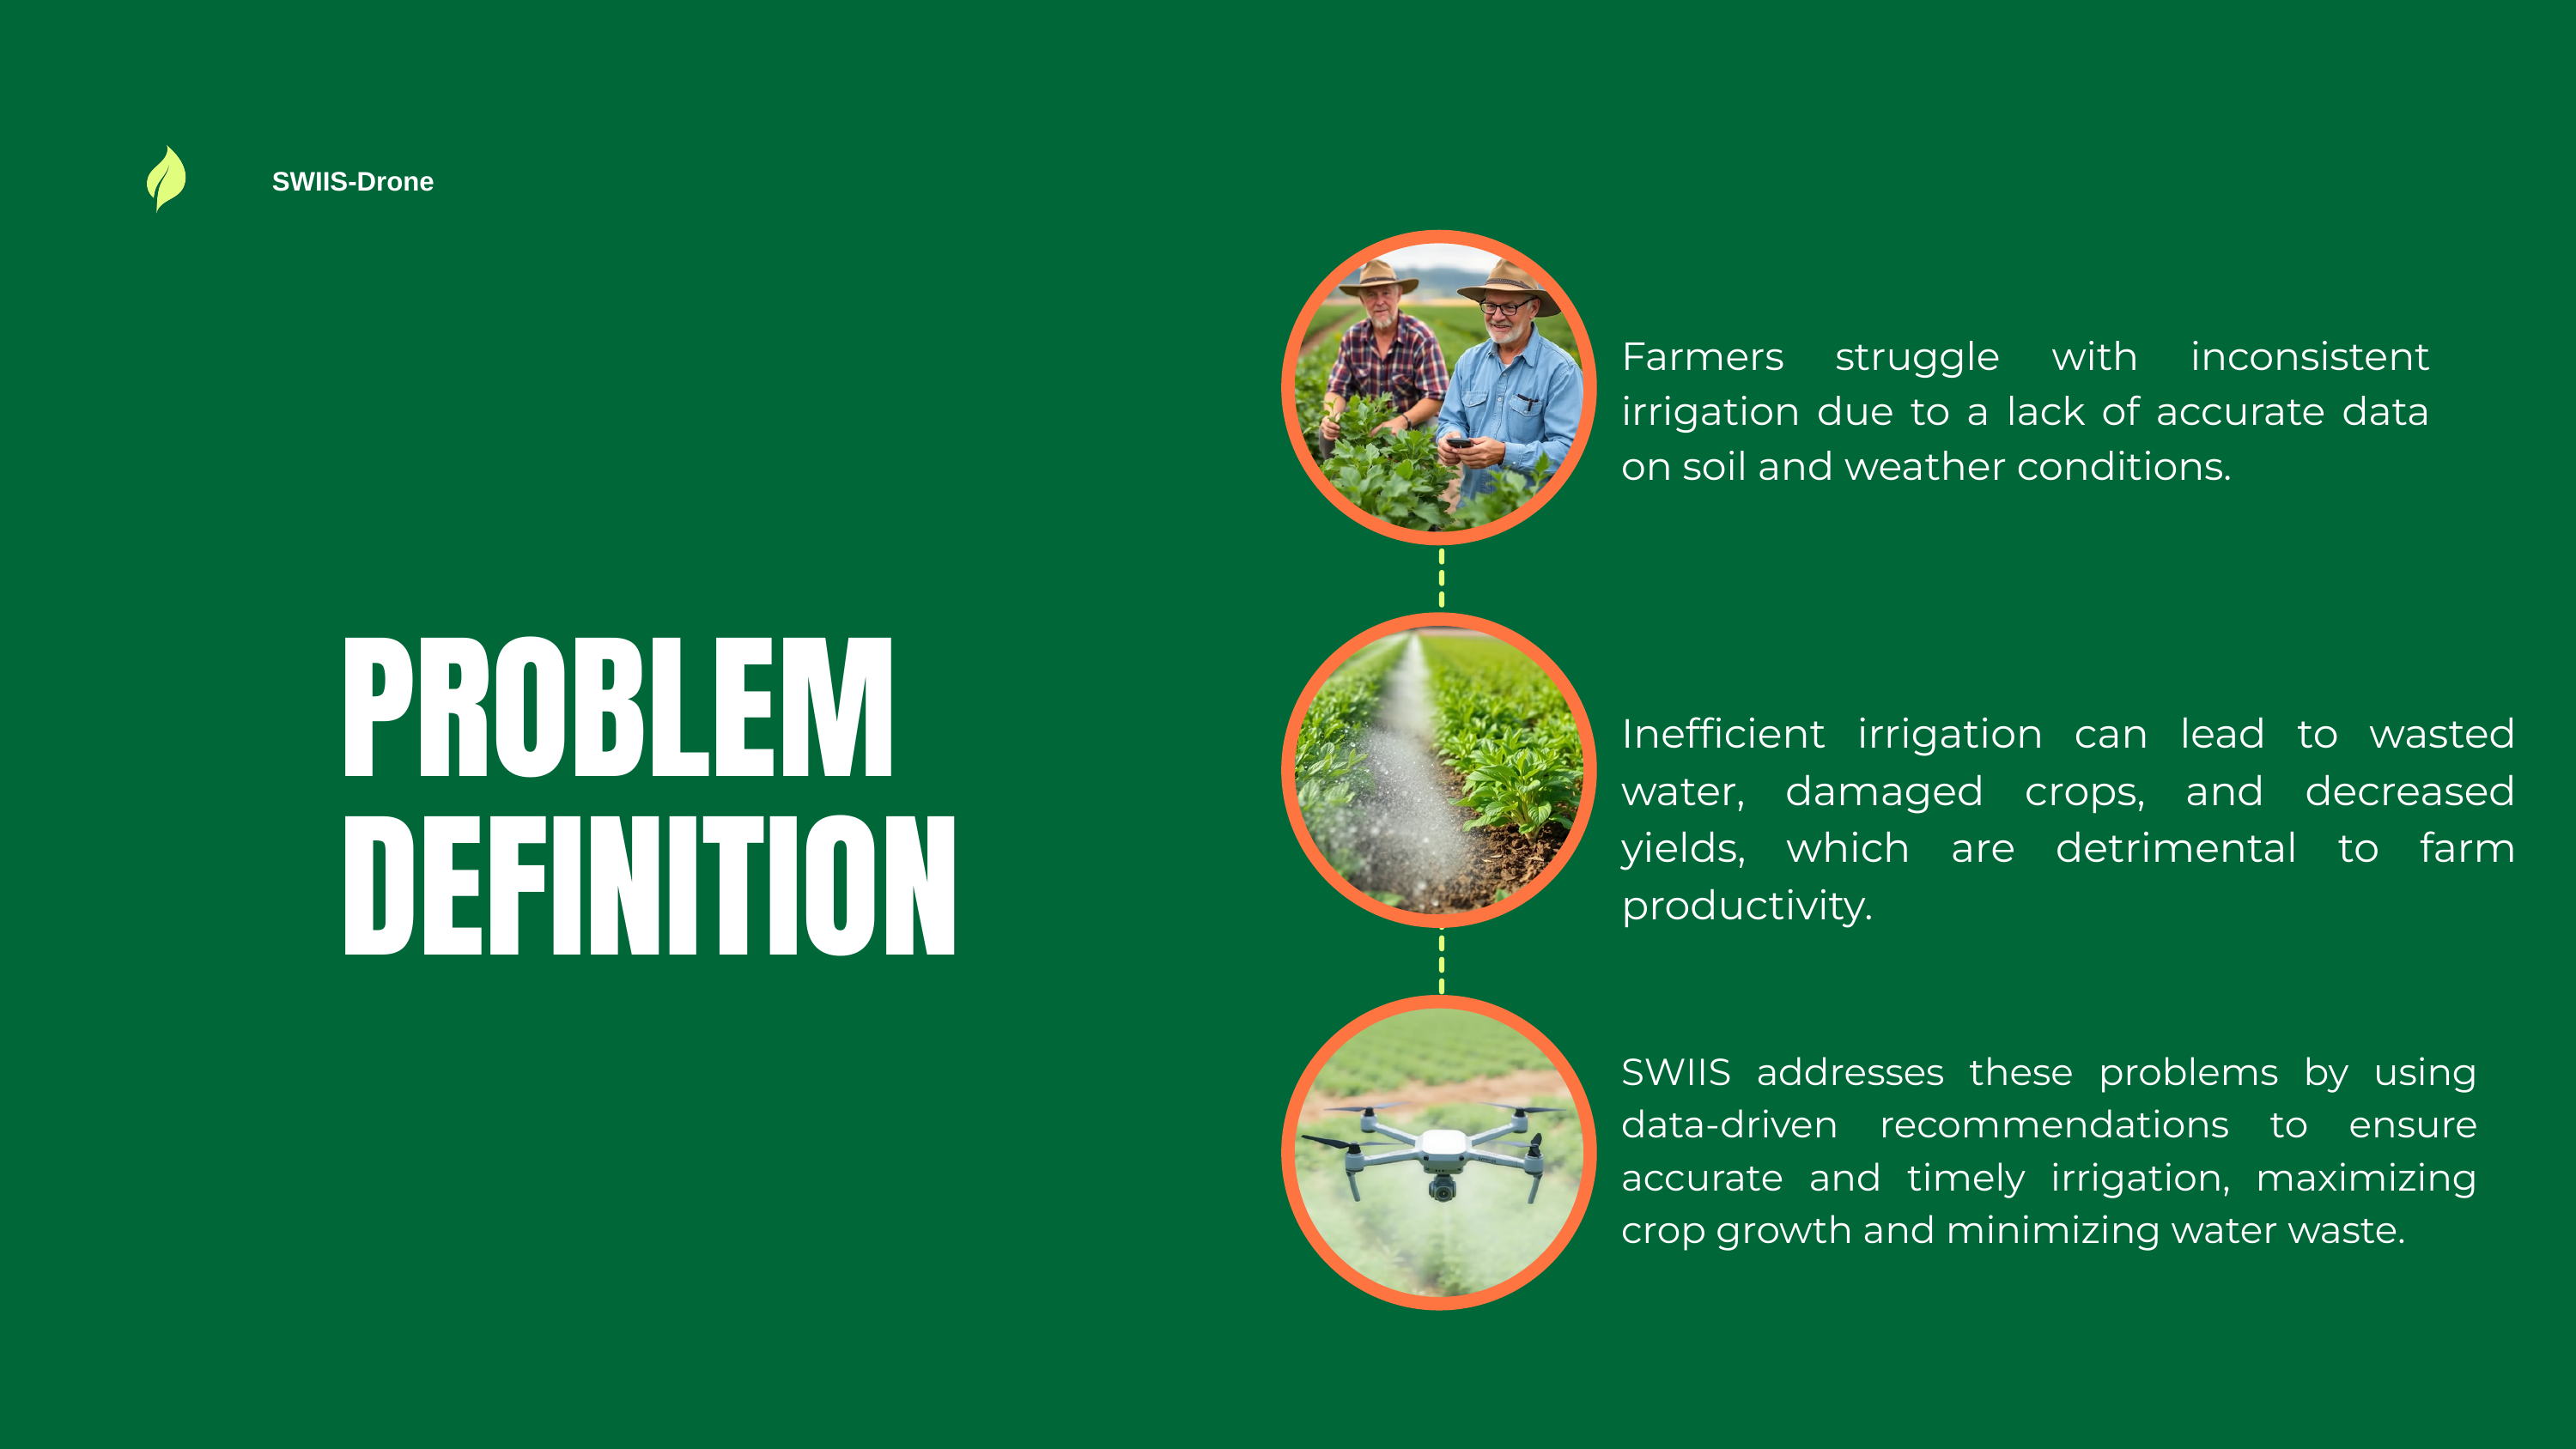

SWIIS-Drone

Farmers struggle with inconsistent irrigation due to a lack of accurate data on soil and weather conditions.

PROBLEM DEFINITION
Inefficient irrigation can lead to wasted water, damaged crops, and decreased yields, which are detrimental to farm productivity.

SWIIS addresses these problems by using data-driven recommendations to ensure accurate and timely irrigation, maximizing crop growth and minimizing water waste.